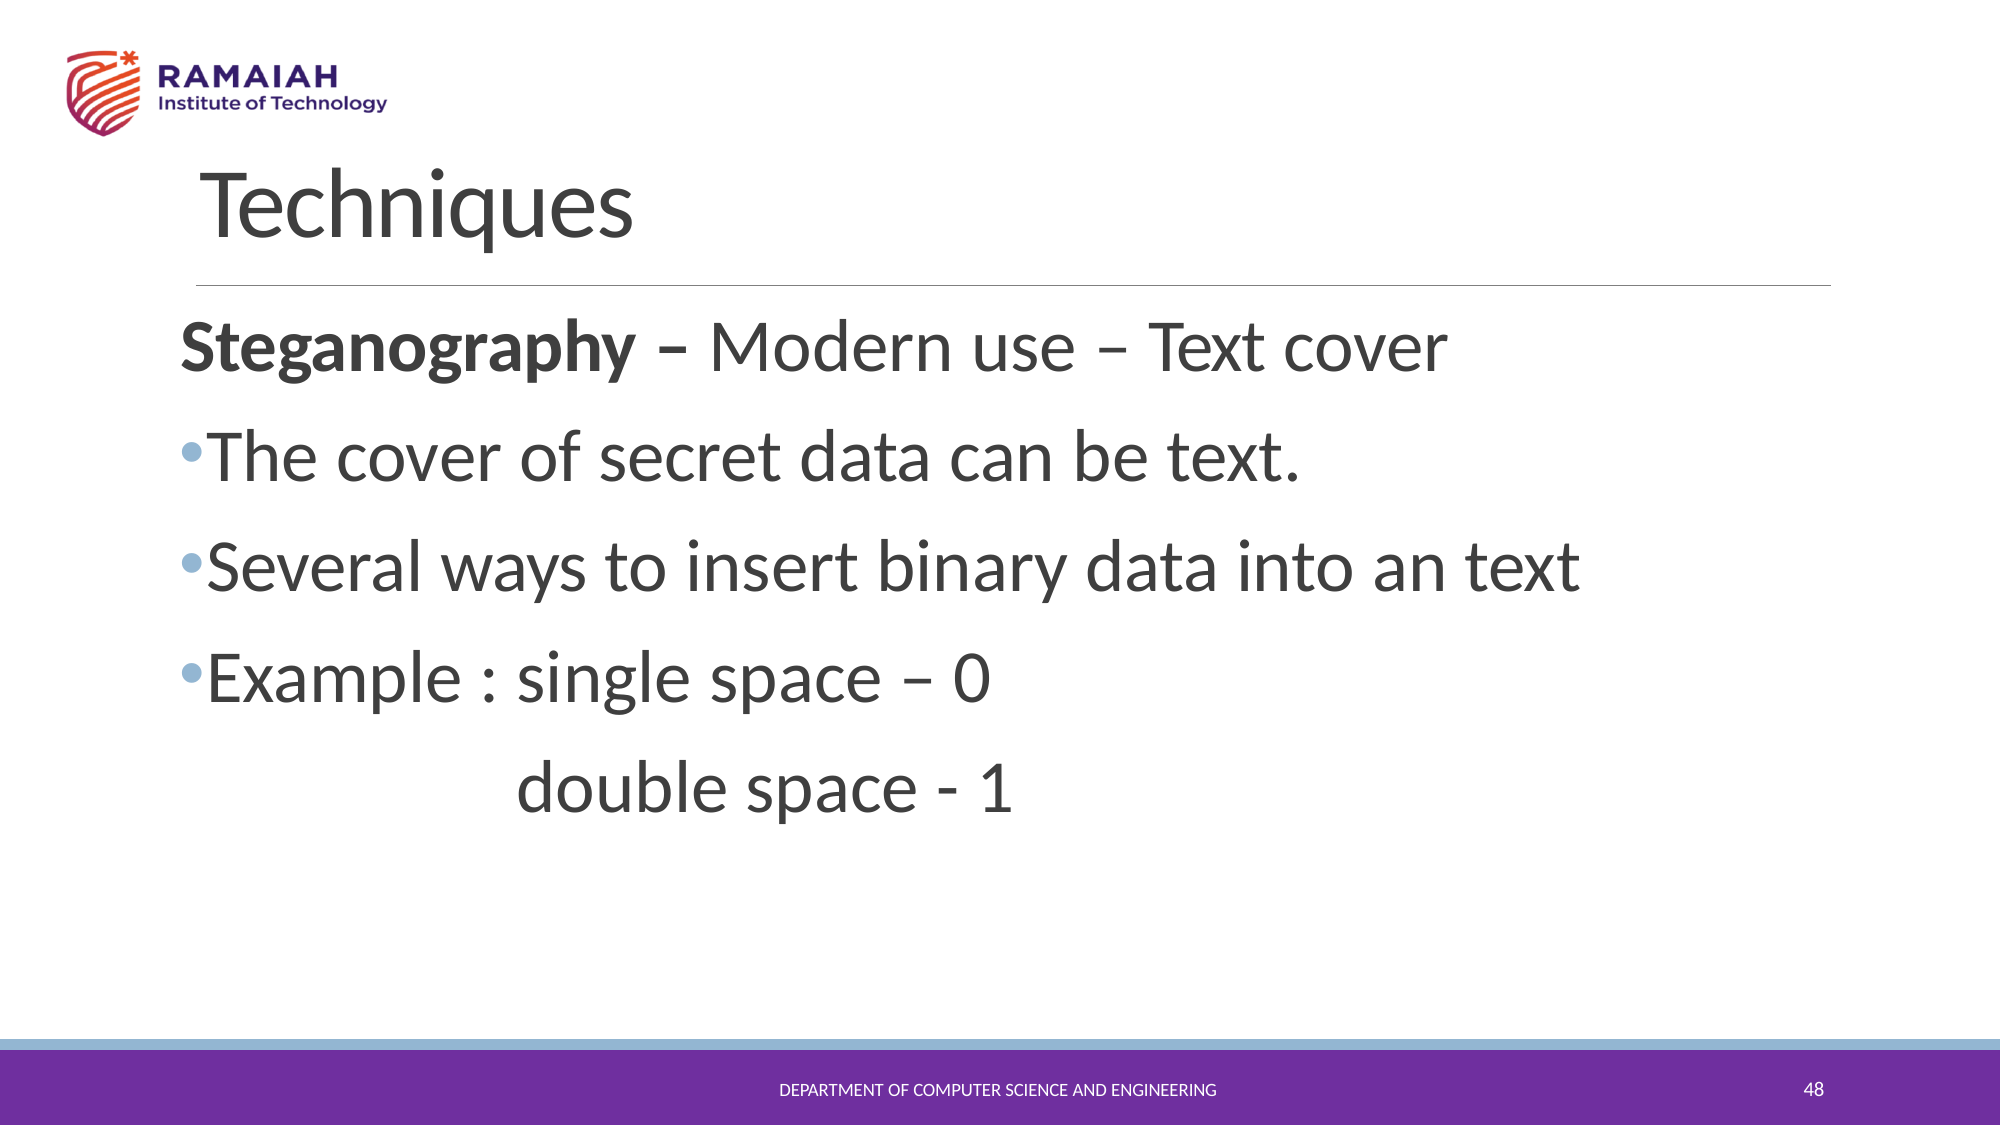

# Techniques
Steganography – Modern use – Text cover
The cover of secret data can be text.
Several ways to insert binary data into an text
Example : single space – 0
double space - 1
48
DEPARTMENT OF COMPUTER SCIENCE AND ENGINEERING